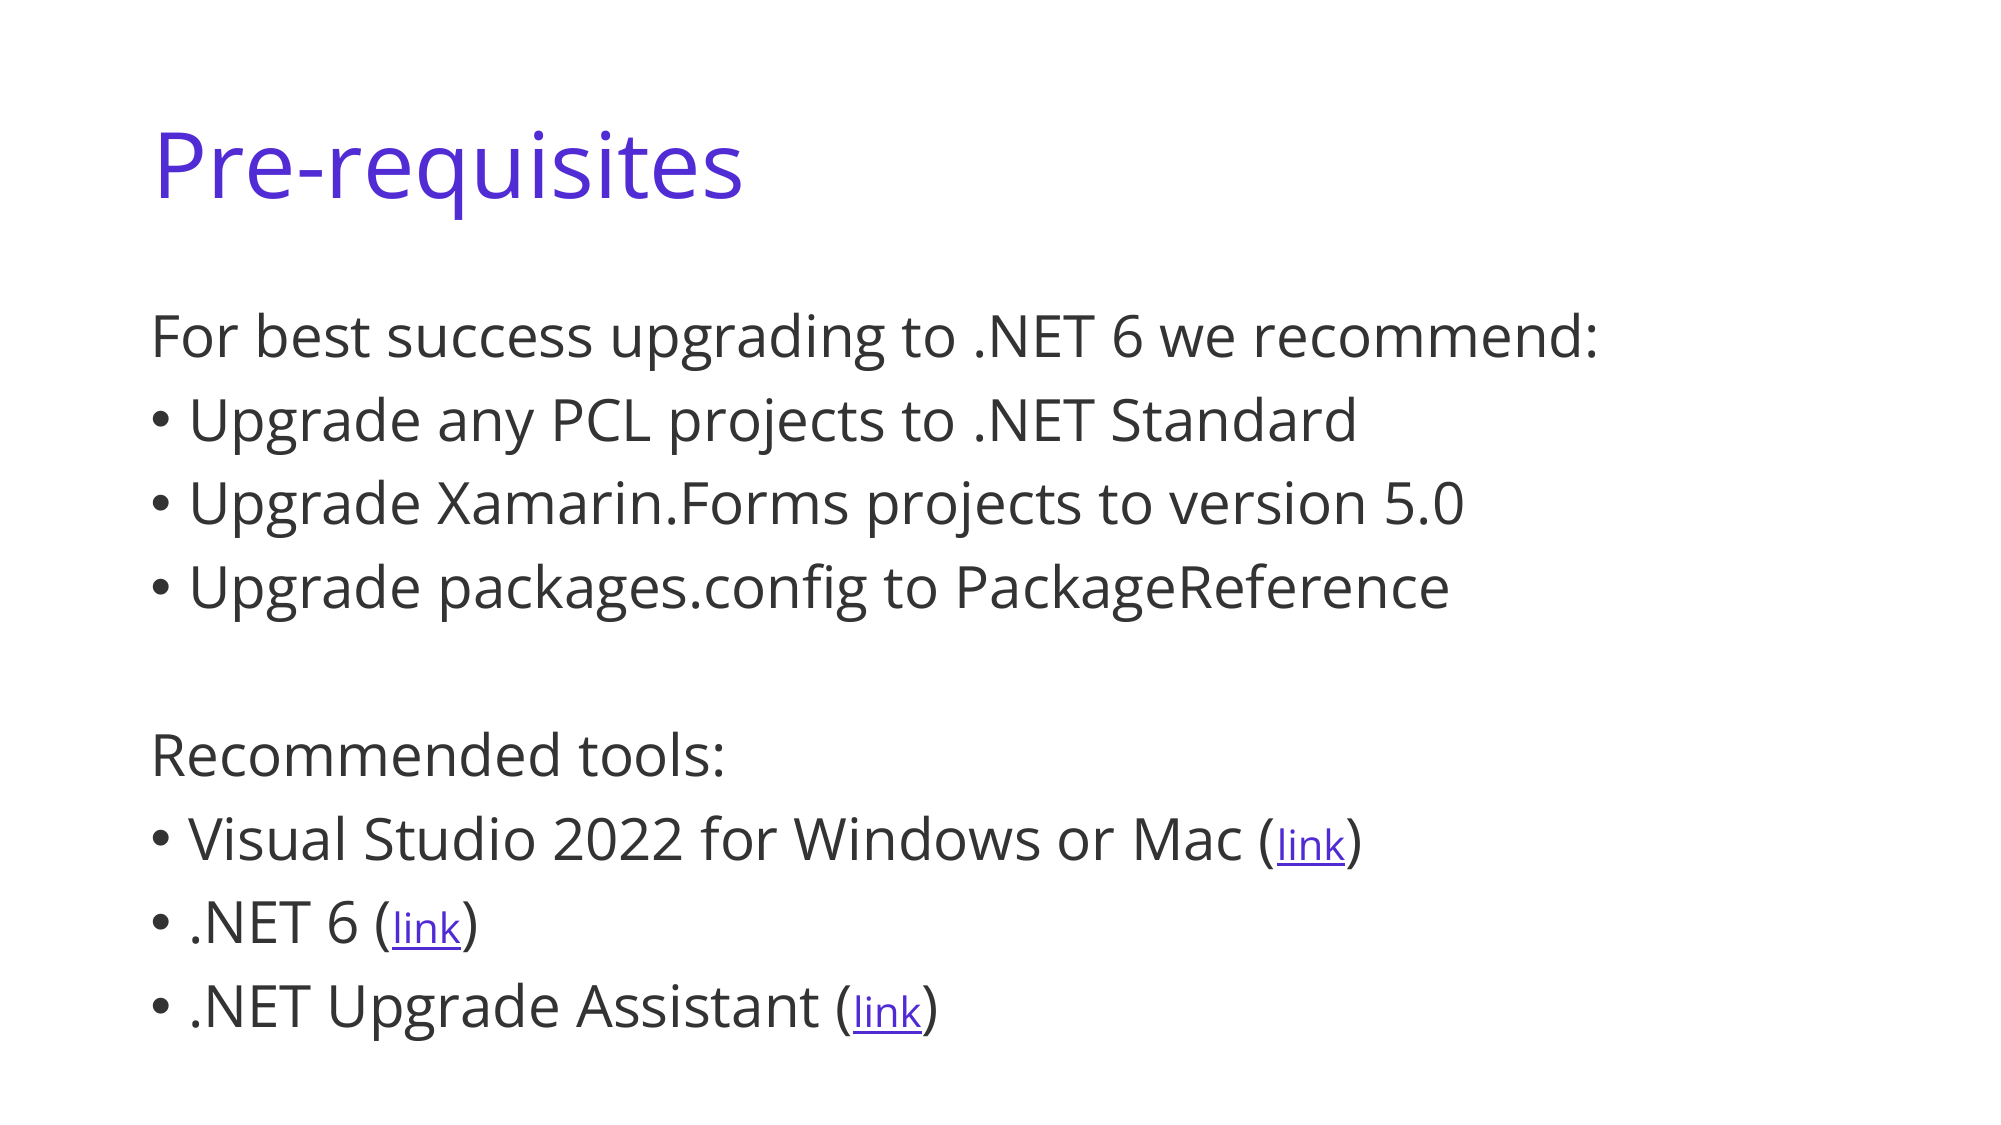

# Pre-requisites
For best success upgrading to .NET 6 we recommend:
Upgrade any PCL projects to .NET Standard
Upgrade Xamarin.Forms projects to version 5.0
Upgrade packages.config to PackageReference

Recommended tools:
Visual Studio 2022 for Windows or Mac (link)
.NET 6 (link)
.NET Upgrade Assistant (link)